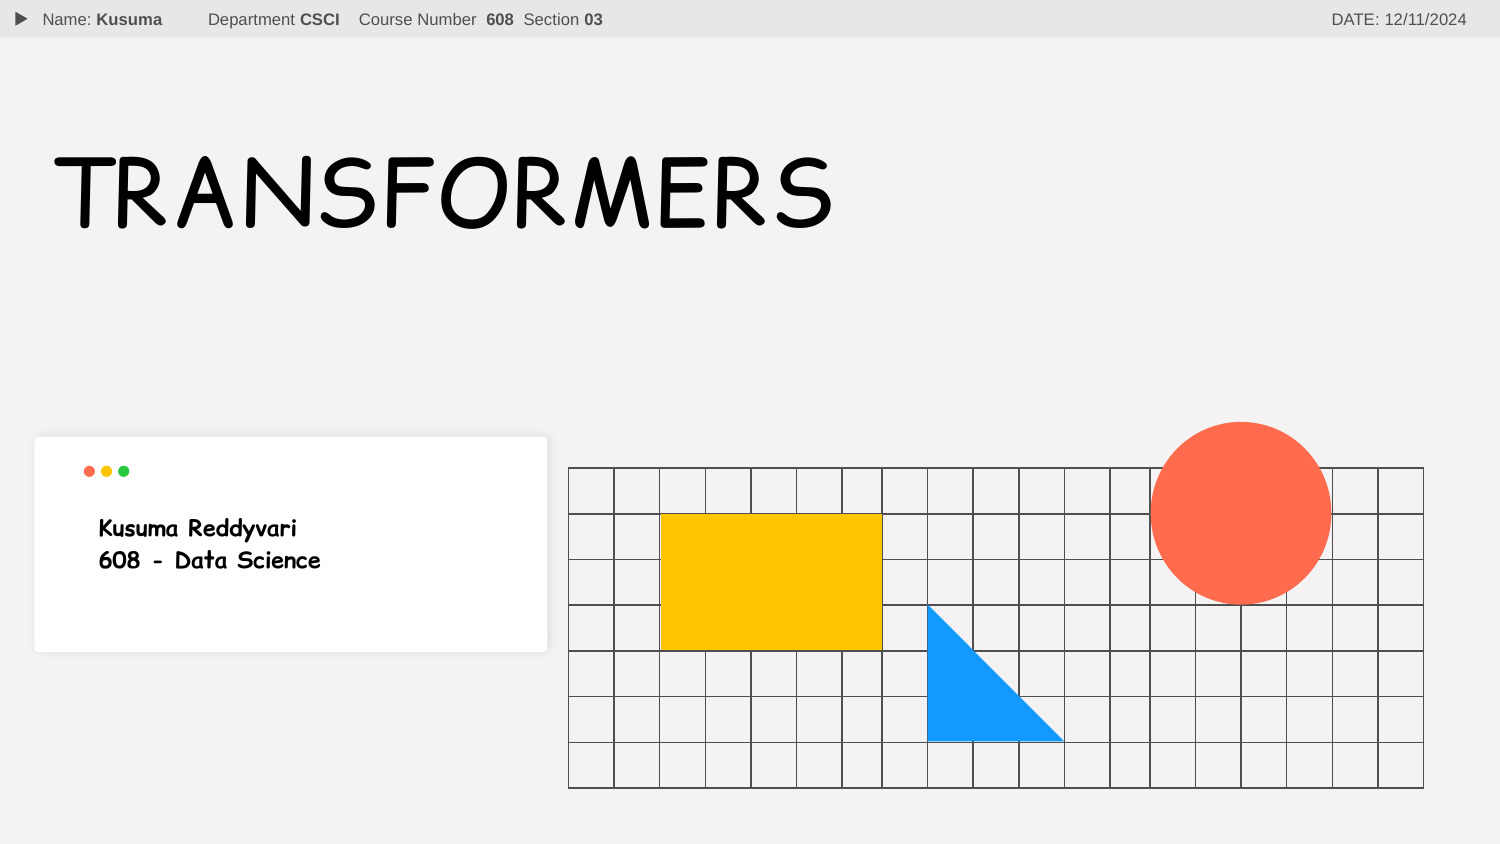

Name: Kusuma
Department CSCI    Course Number  608  Section 03
DATE: 12/11/2024
# TRANSFORMERS

Kusuma Reddyvari
608 - Data Science